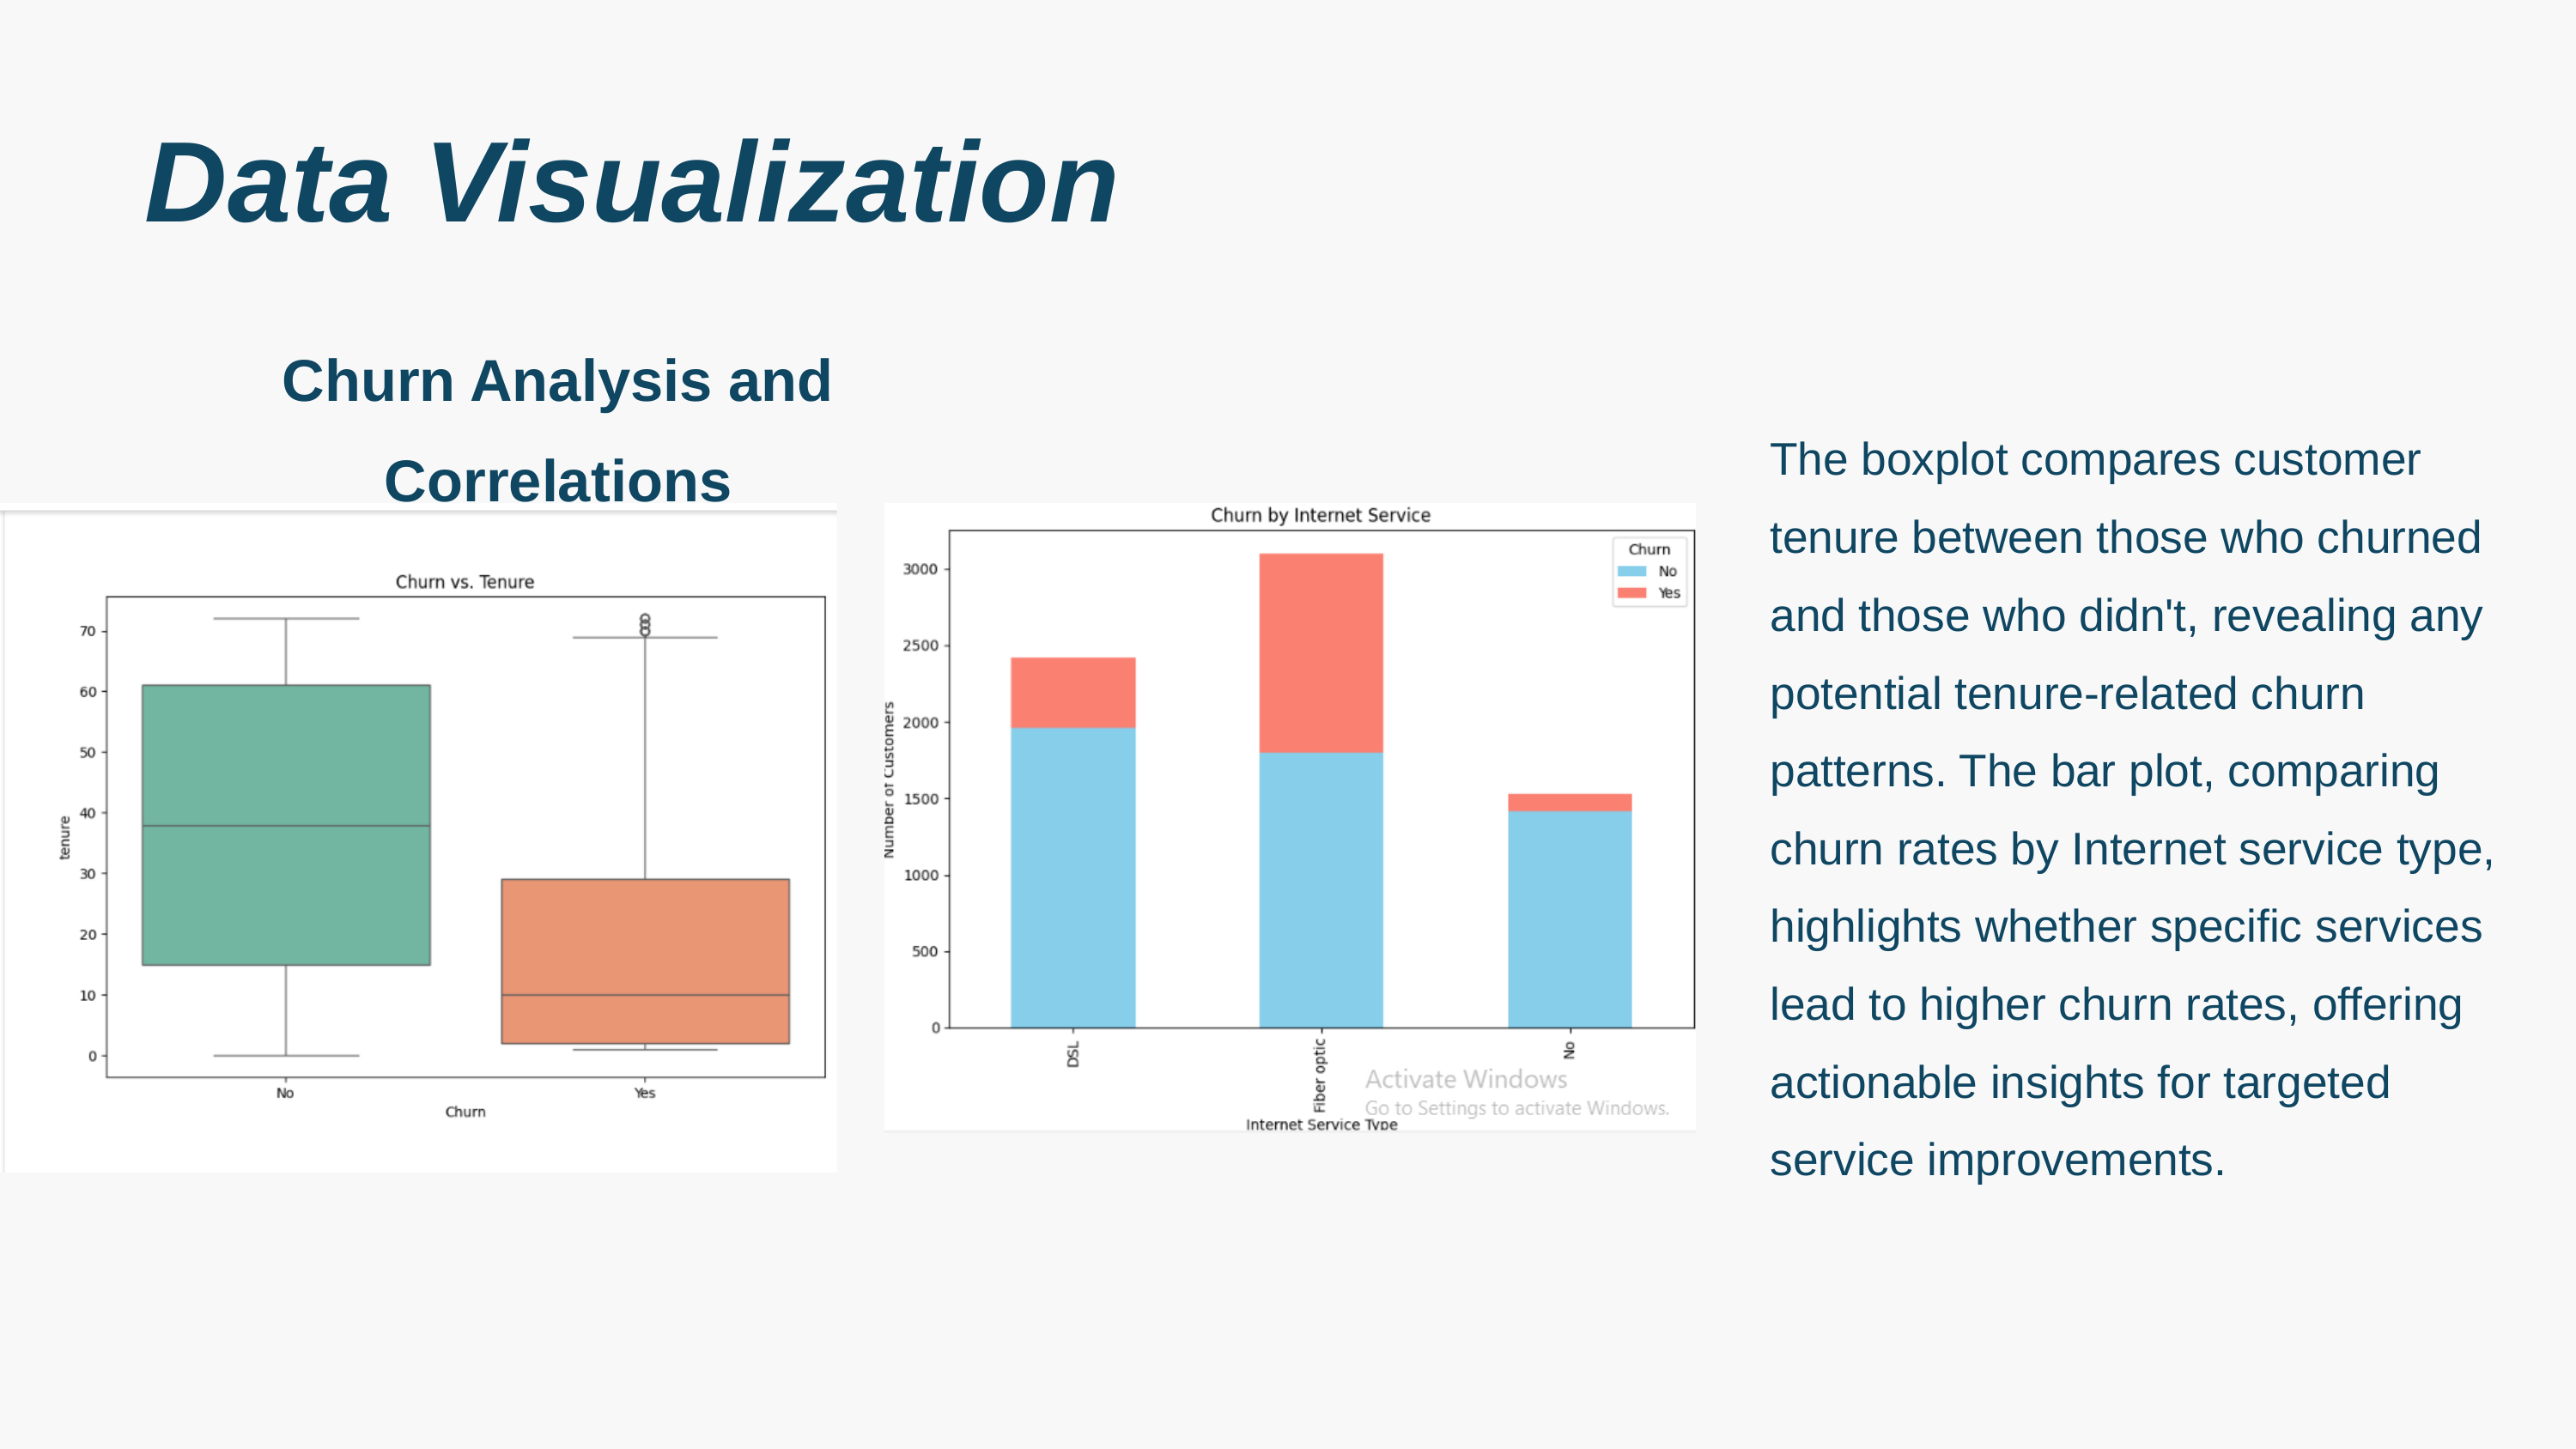

Data Visualization
Churn Analysis and Correlations
The boxplot compares customer tenure between those who churned and those who didn't, revealing any potential tenure-related churn patterns. The bar plot, comparing churn rates by Internet service type, highlights whether specific services lead to higher churn rates, offering actionable insights for targeted service improvements.